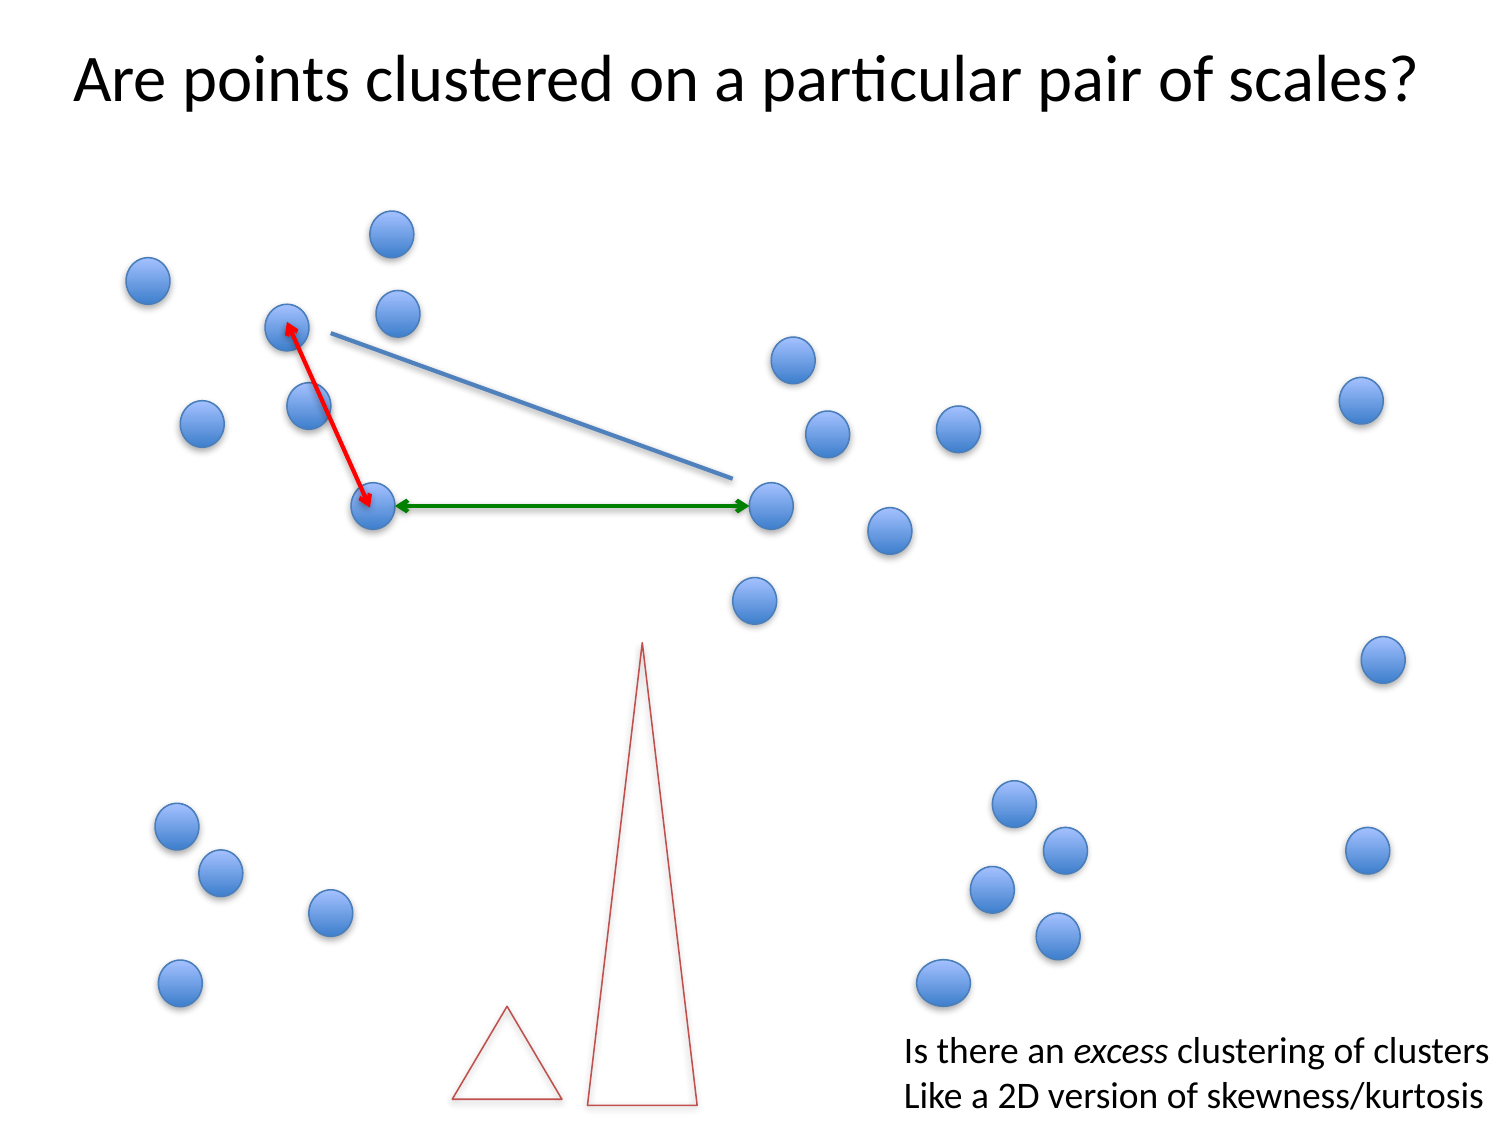

# Are points clustered on a particular pair of scales?

Is there an excess clustering of clusters
Like a 2D version of skewness/kurtosis